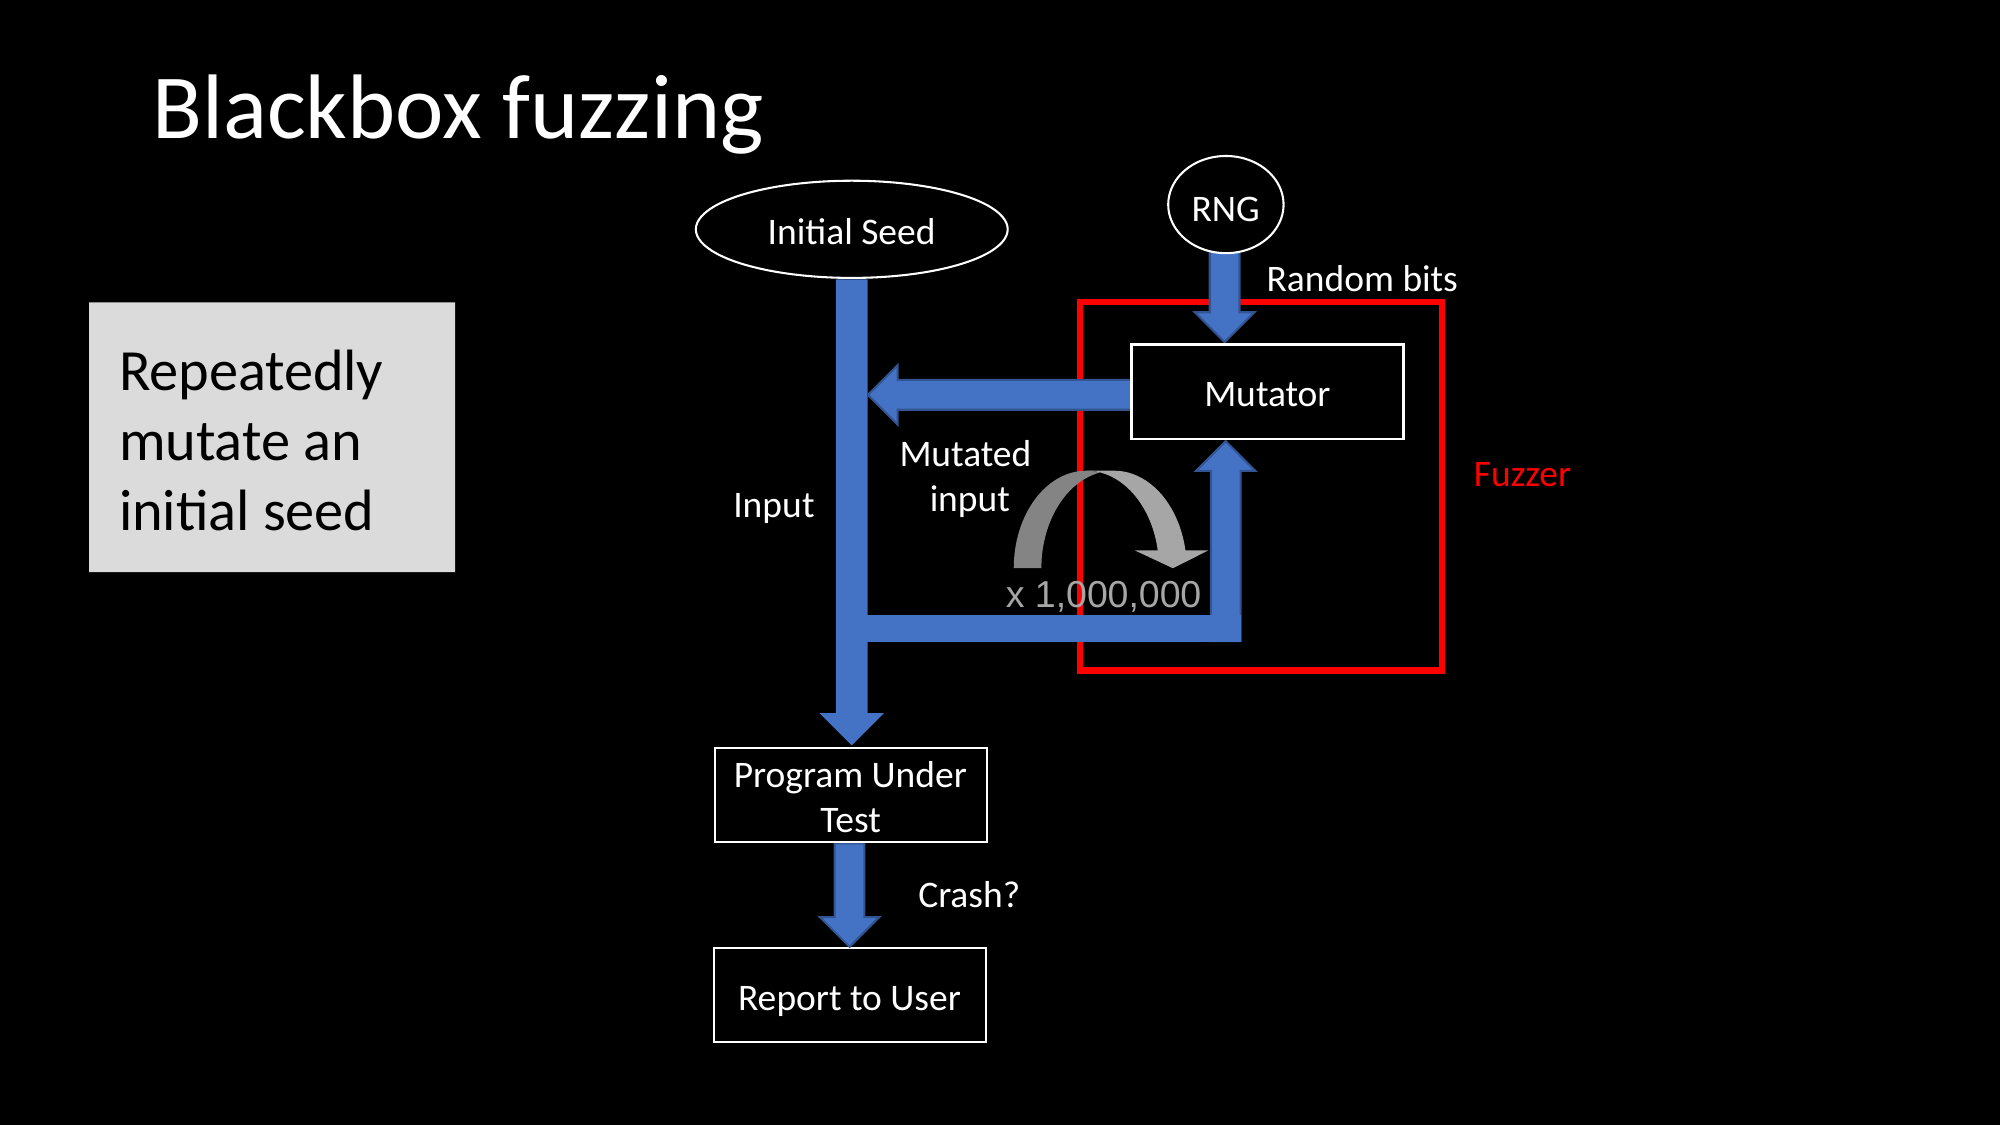

# Blackbox fuzzing

RNG
Initial Seed

Random bits

Repeatedly mutate an initial seed

Mutator
Mutated
input

Fuzzer

Input
x 1,000,000
Program Under Test

Crash?
Report to User